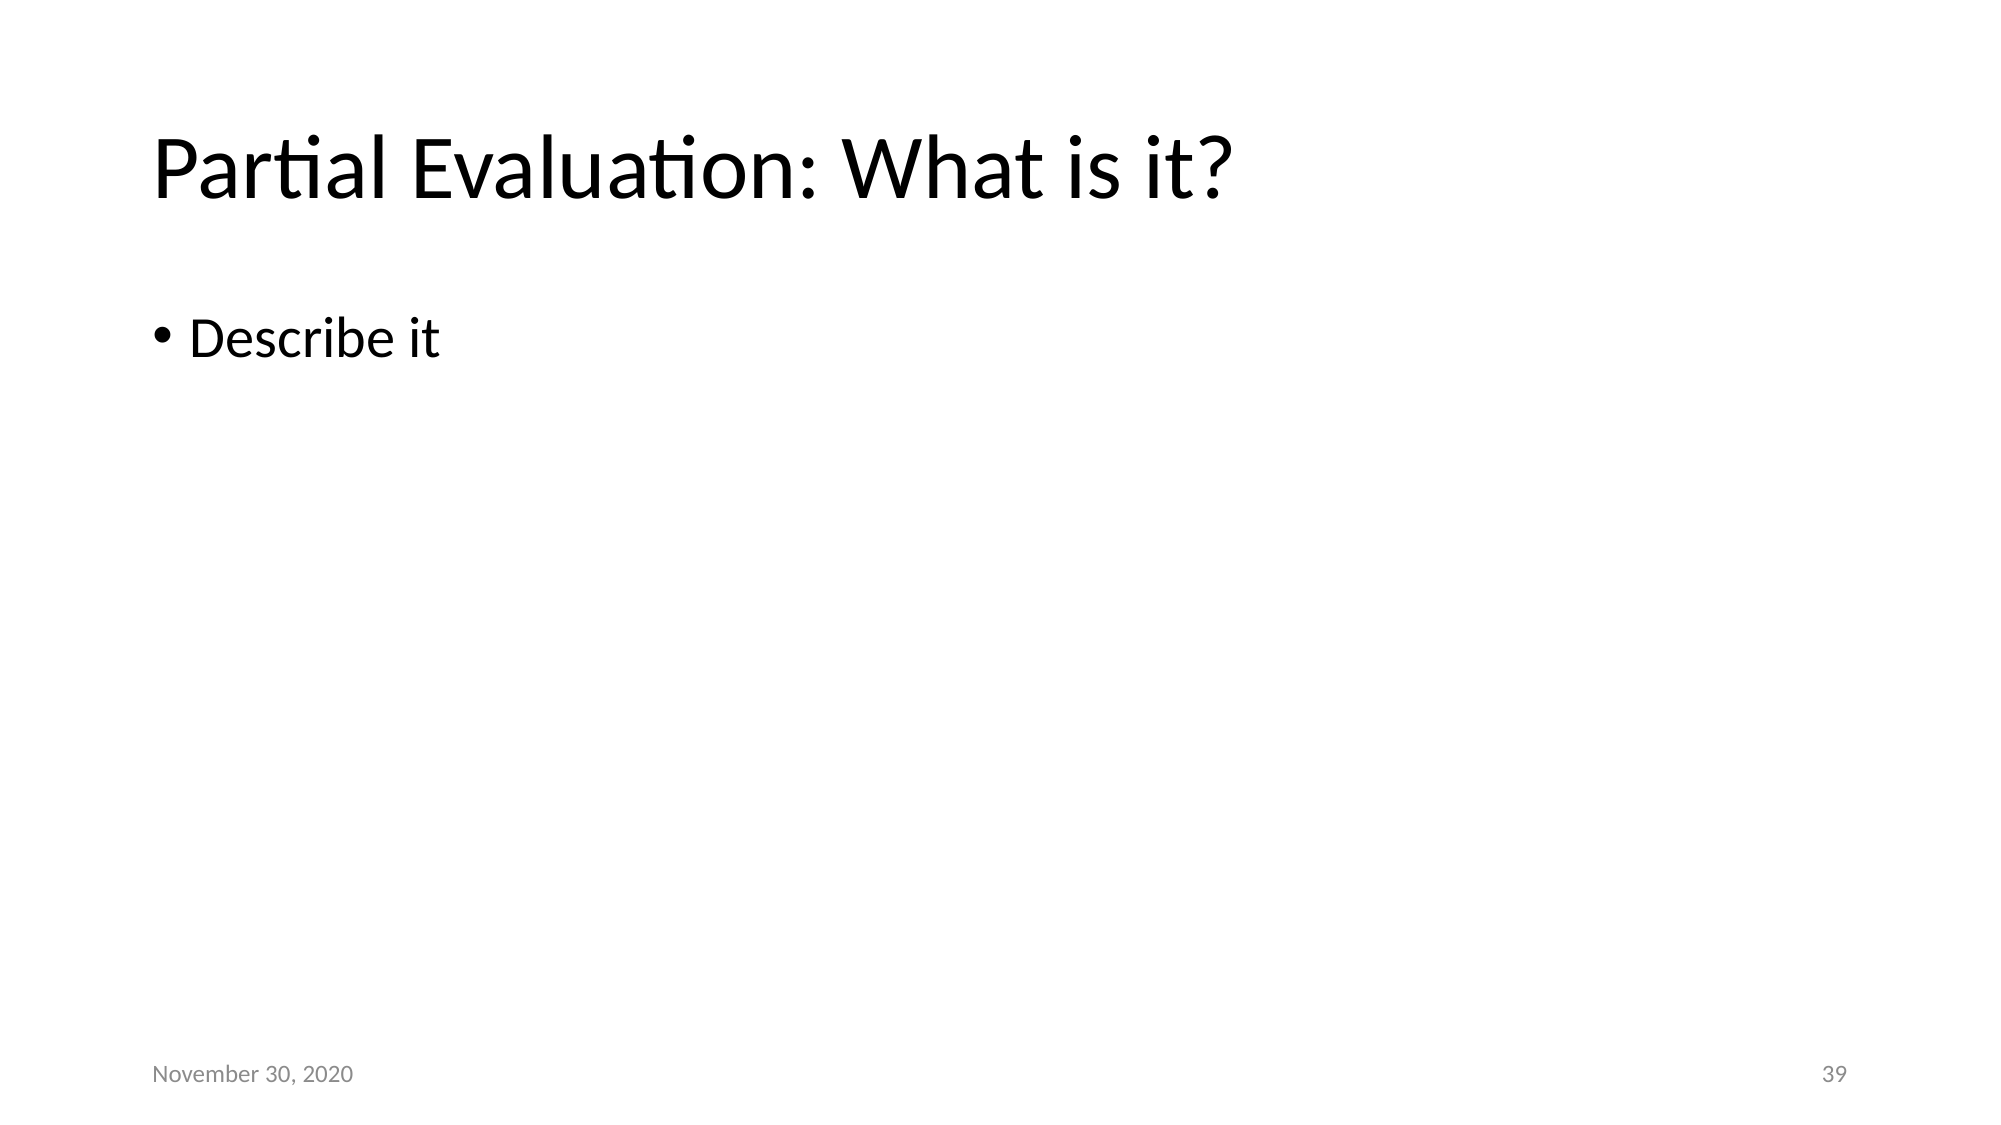

# Partial Evaluation: What is it?
Describe it
November 30, 2020
39